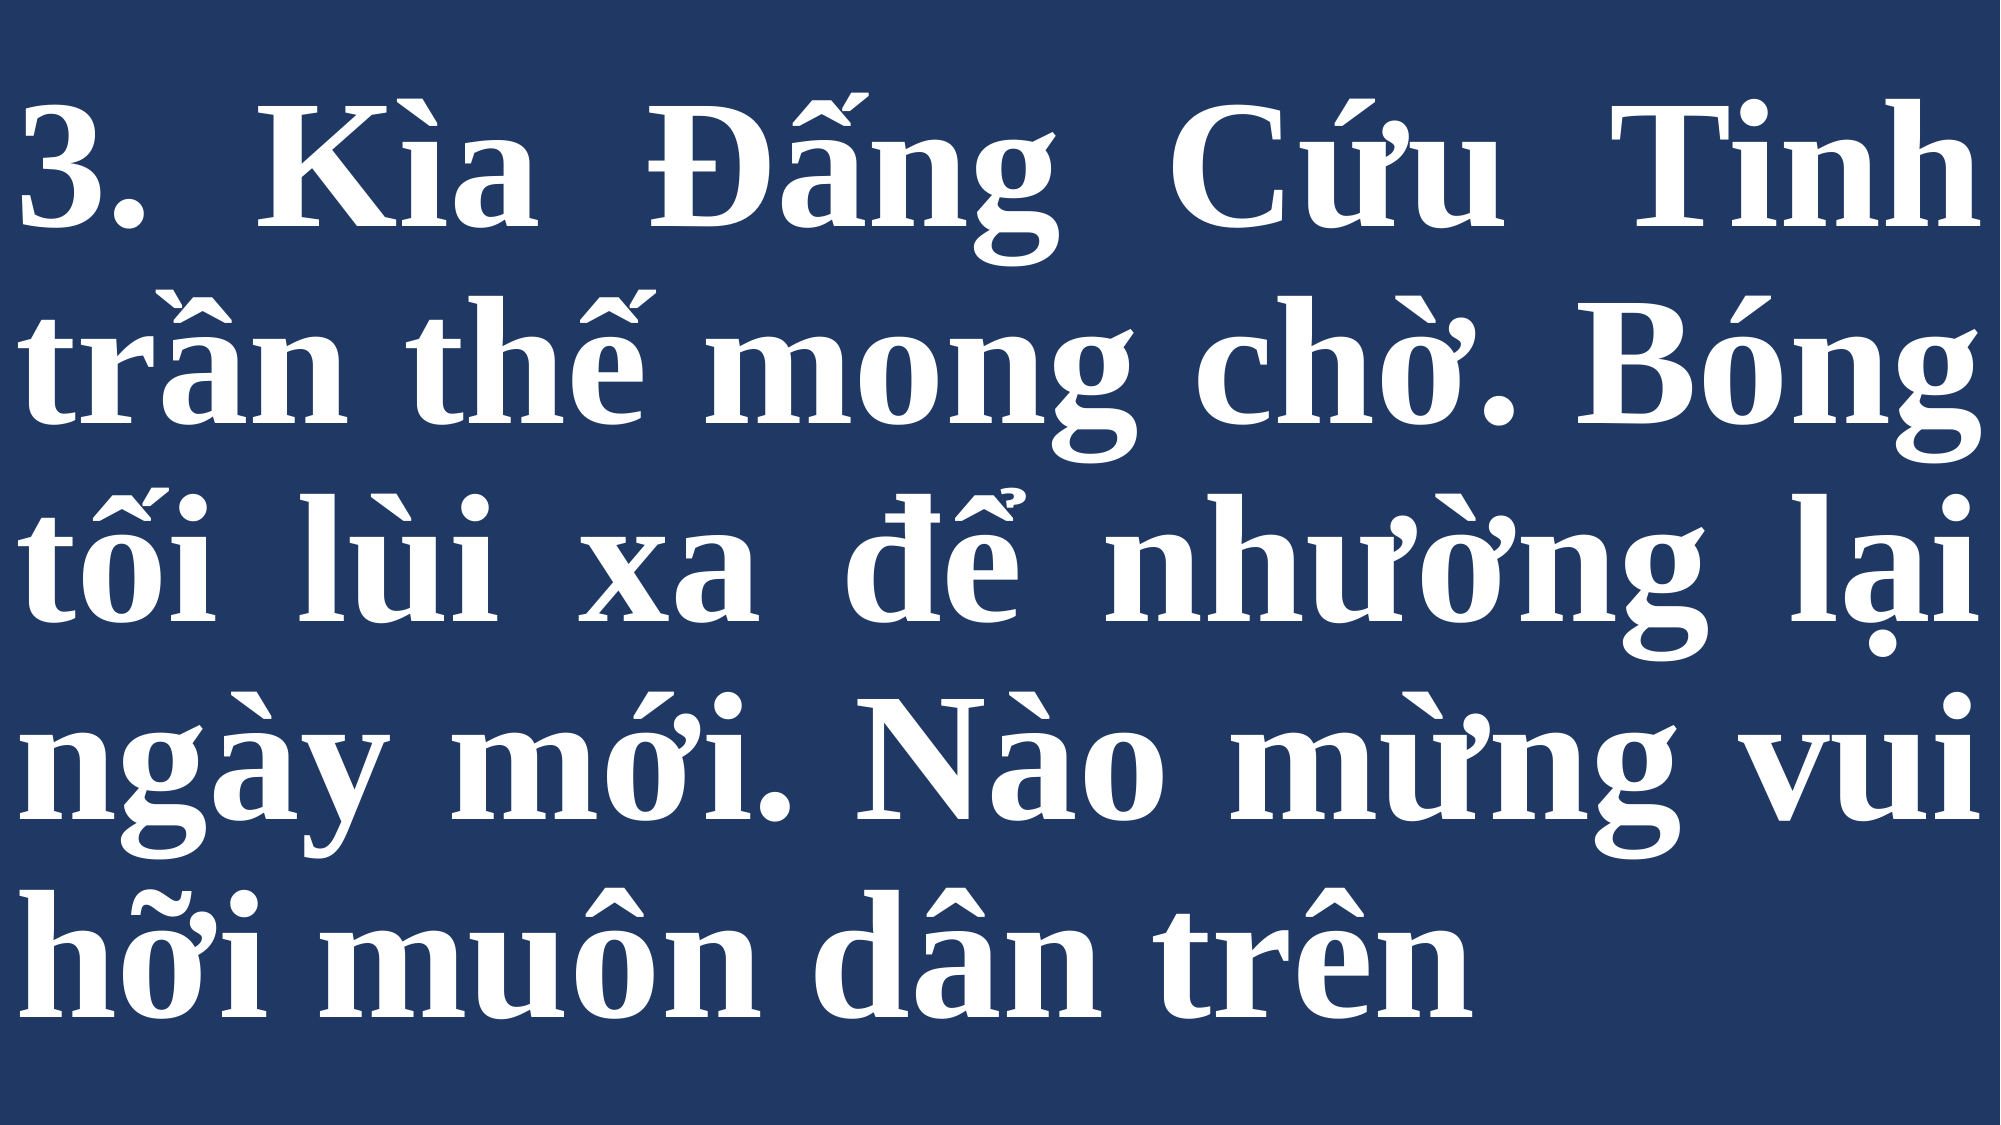

# 3. Kìa Đấng Cứu Tinh trần thế mong chờ. Bóng tối lùi xa để nhường lại ngày mới. Nào mừng vui hỡi muôn dân trên